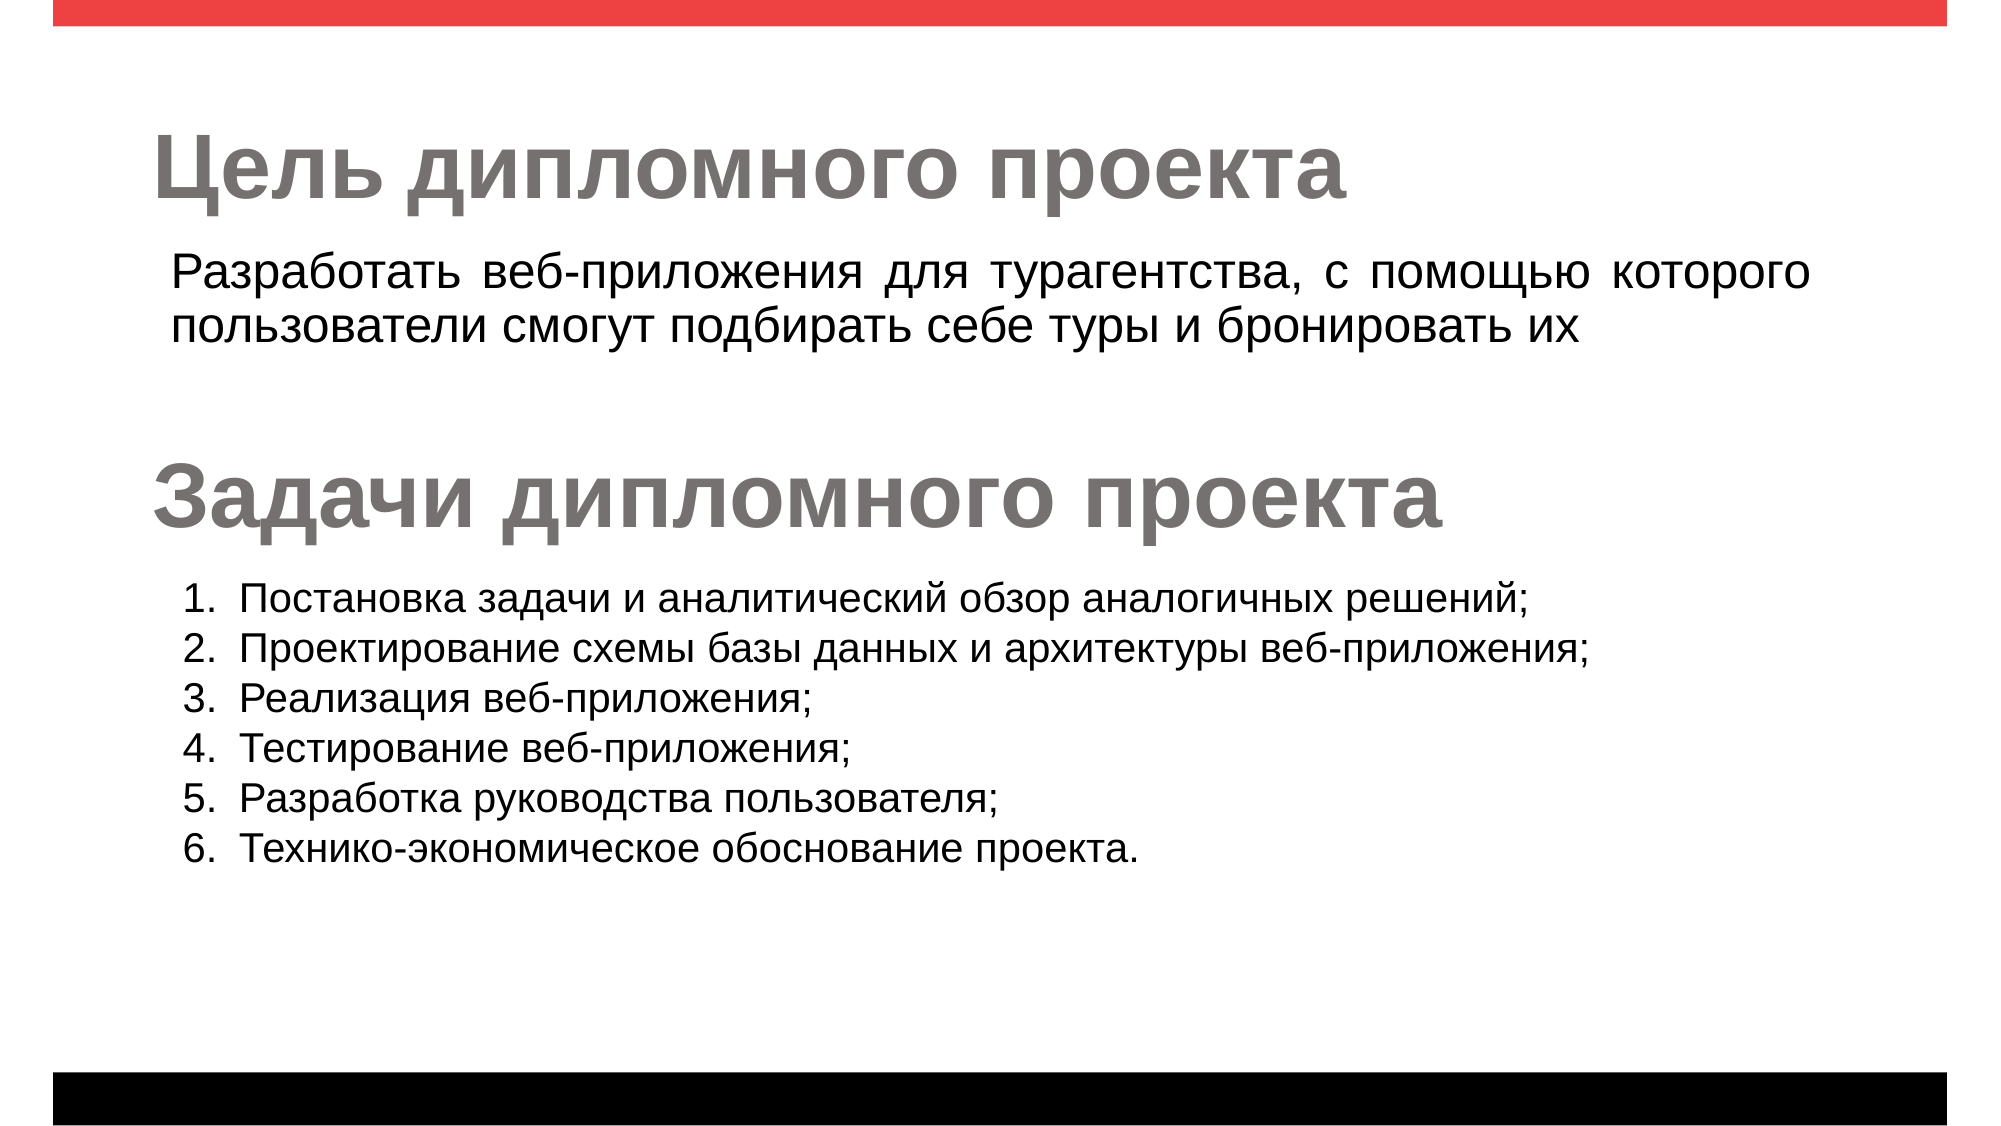

# Цель дипломного проекта
Разработать веб-приложения для турагентства, с помощью которого     пользователи смогут подбирать себе туры и бронировать их
Задачи дипломного проекта
Постановка задачи и аналитический обзор аналогичных решений;
Проектирование схемы базы данных и архитектуры веб-приложения;
Реализация веб-приложения;
Тестирование веб-приложения;
Разработка руководства пользователя;
Технико-экономическое обоснование проекта.